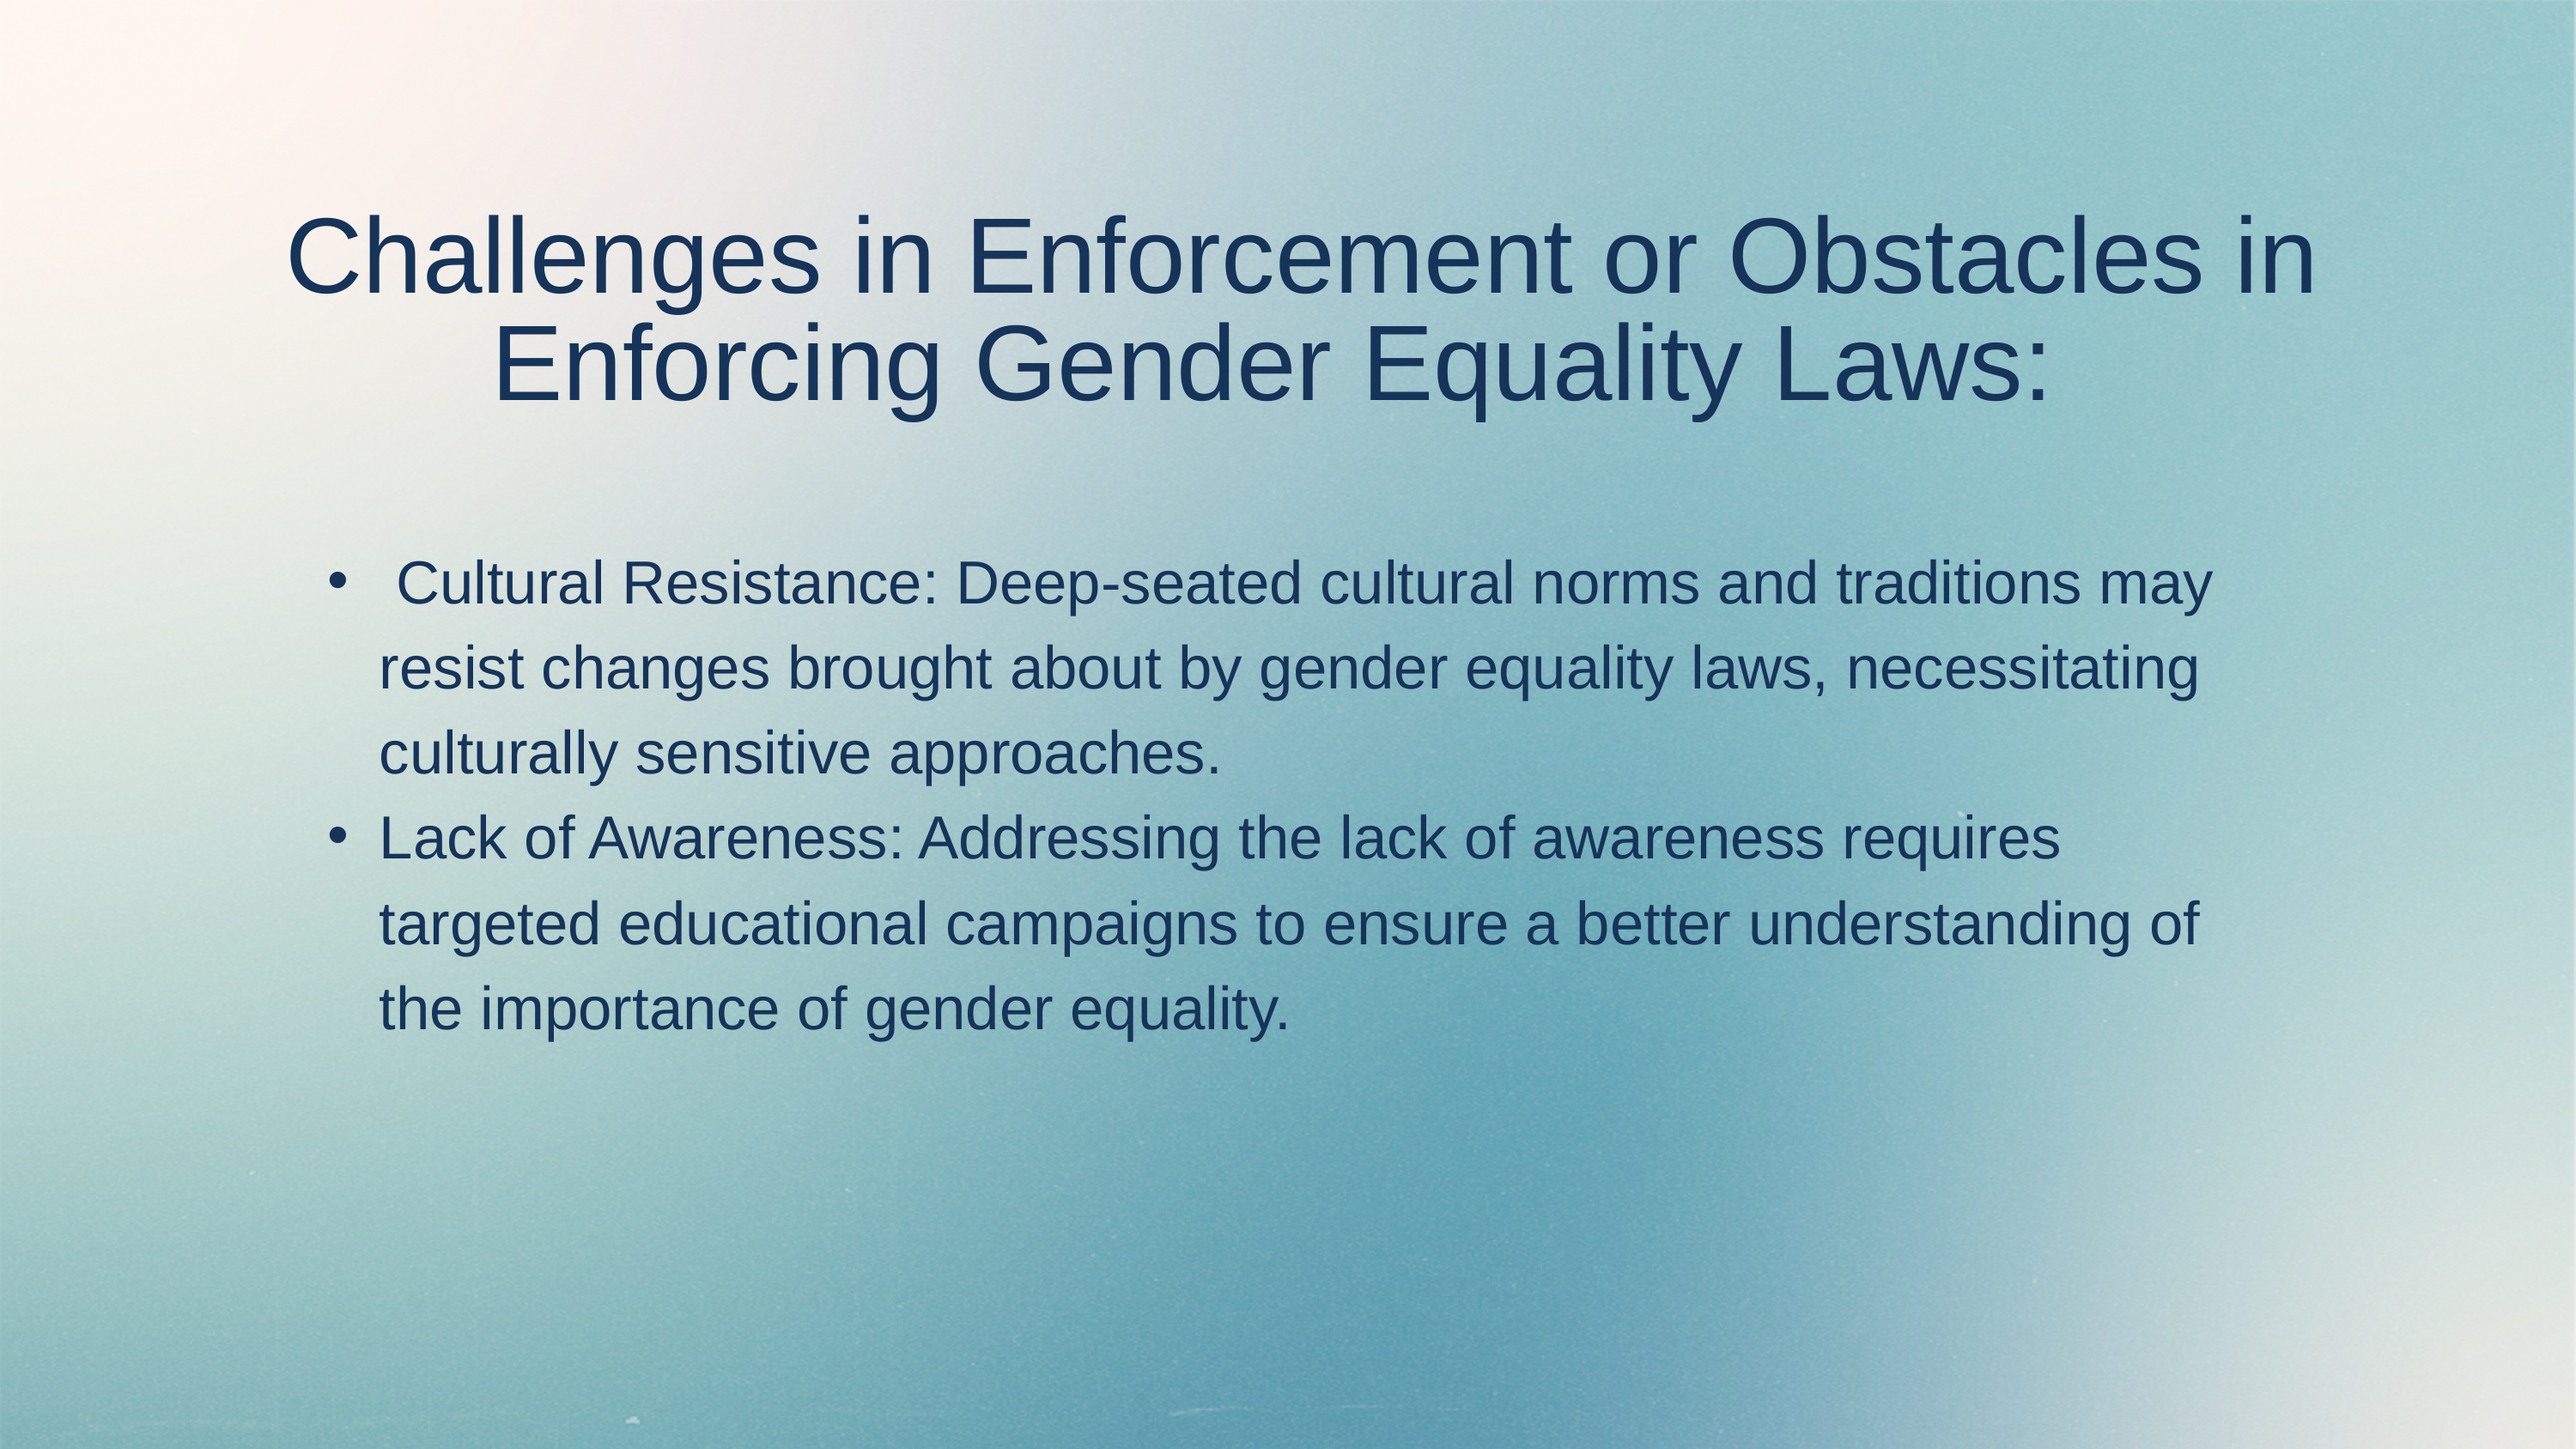

Challenges in Enforcement or Obstacles in Enforcing Gender Equality Laws:

 Cultural Resistance: Deep-seated cultural norms and traditions may resist changes brought about by gender equality laws, necessitating culturally sensitive approaches.
Lack of Awareness: Addressing the lack of awareness requires targeted educational campaigns to ensure a better understanding of the importance of gender equality.